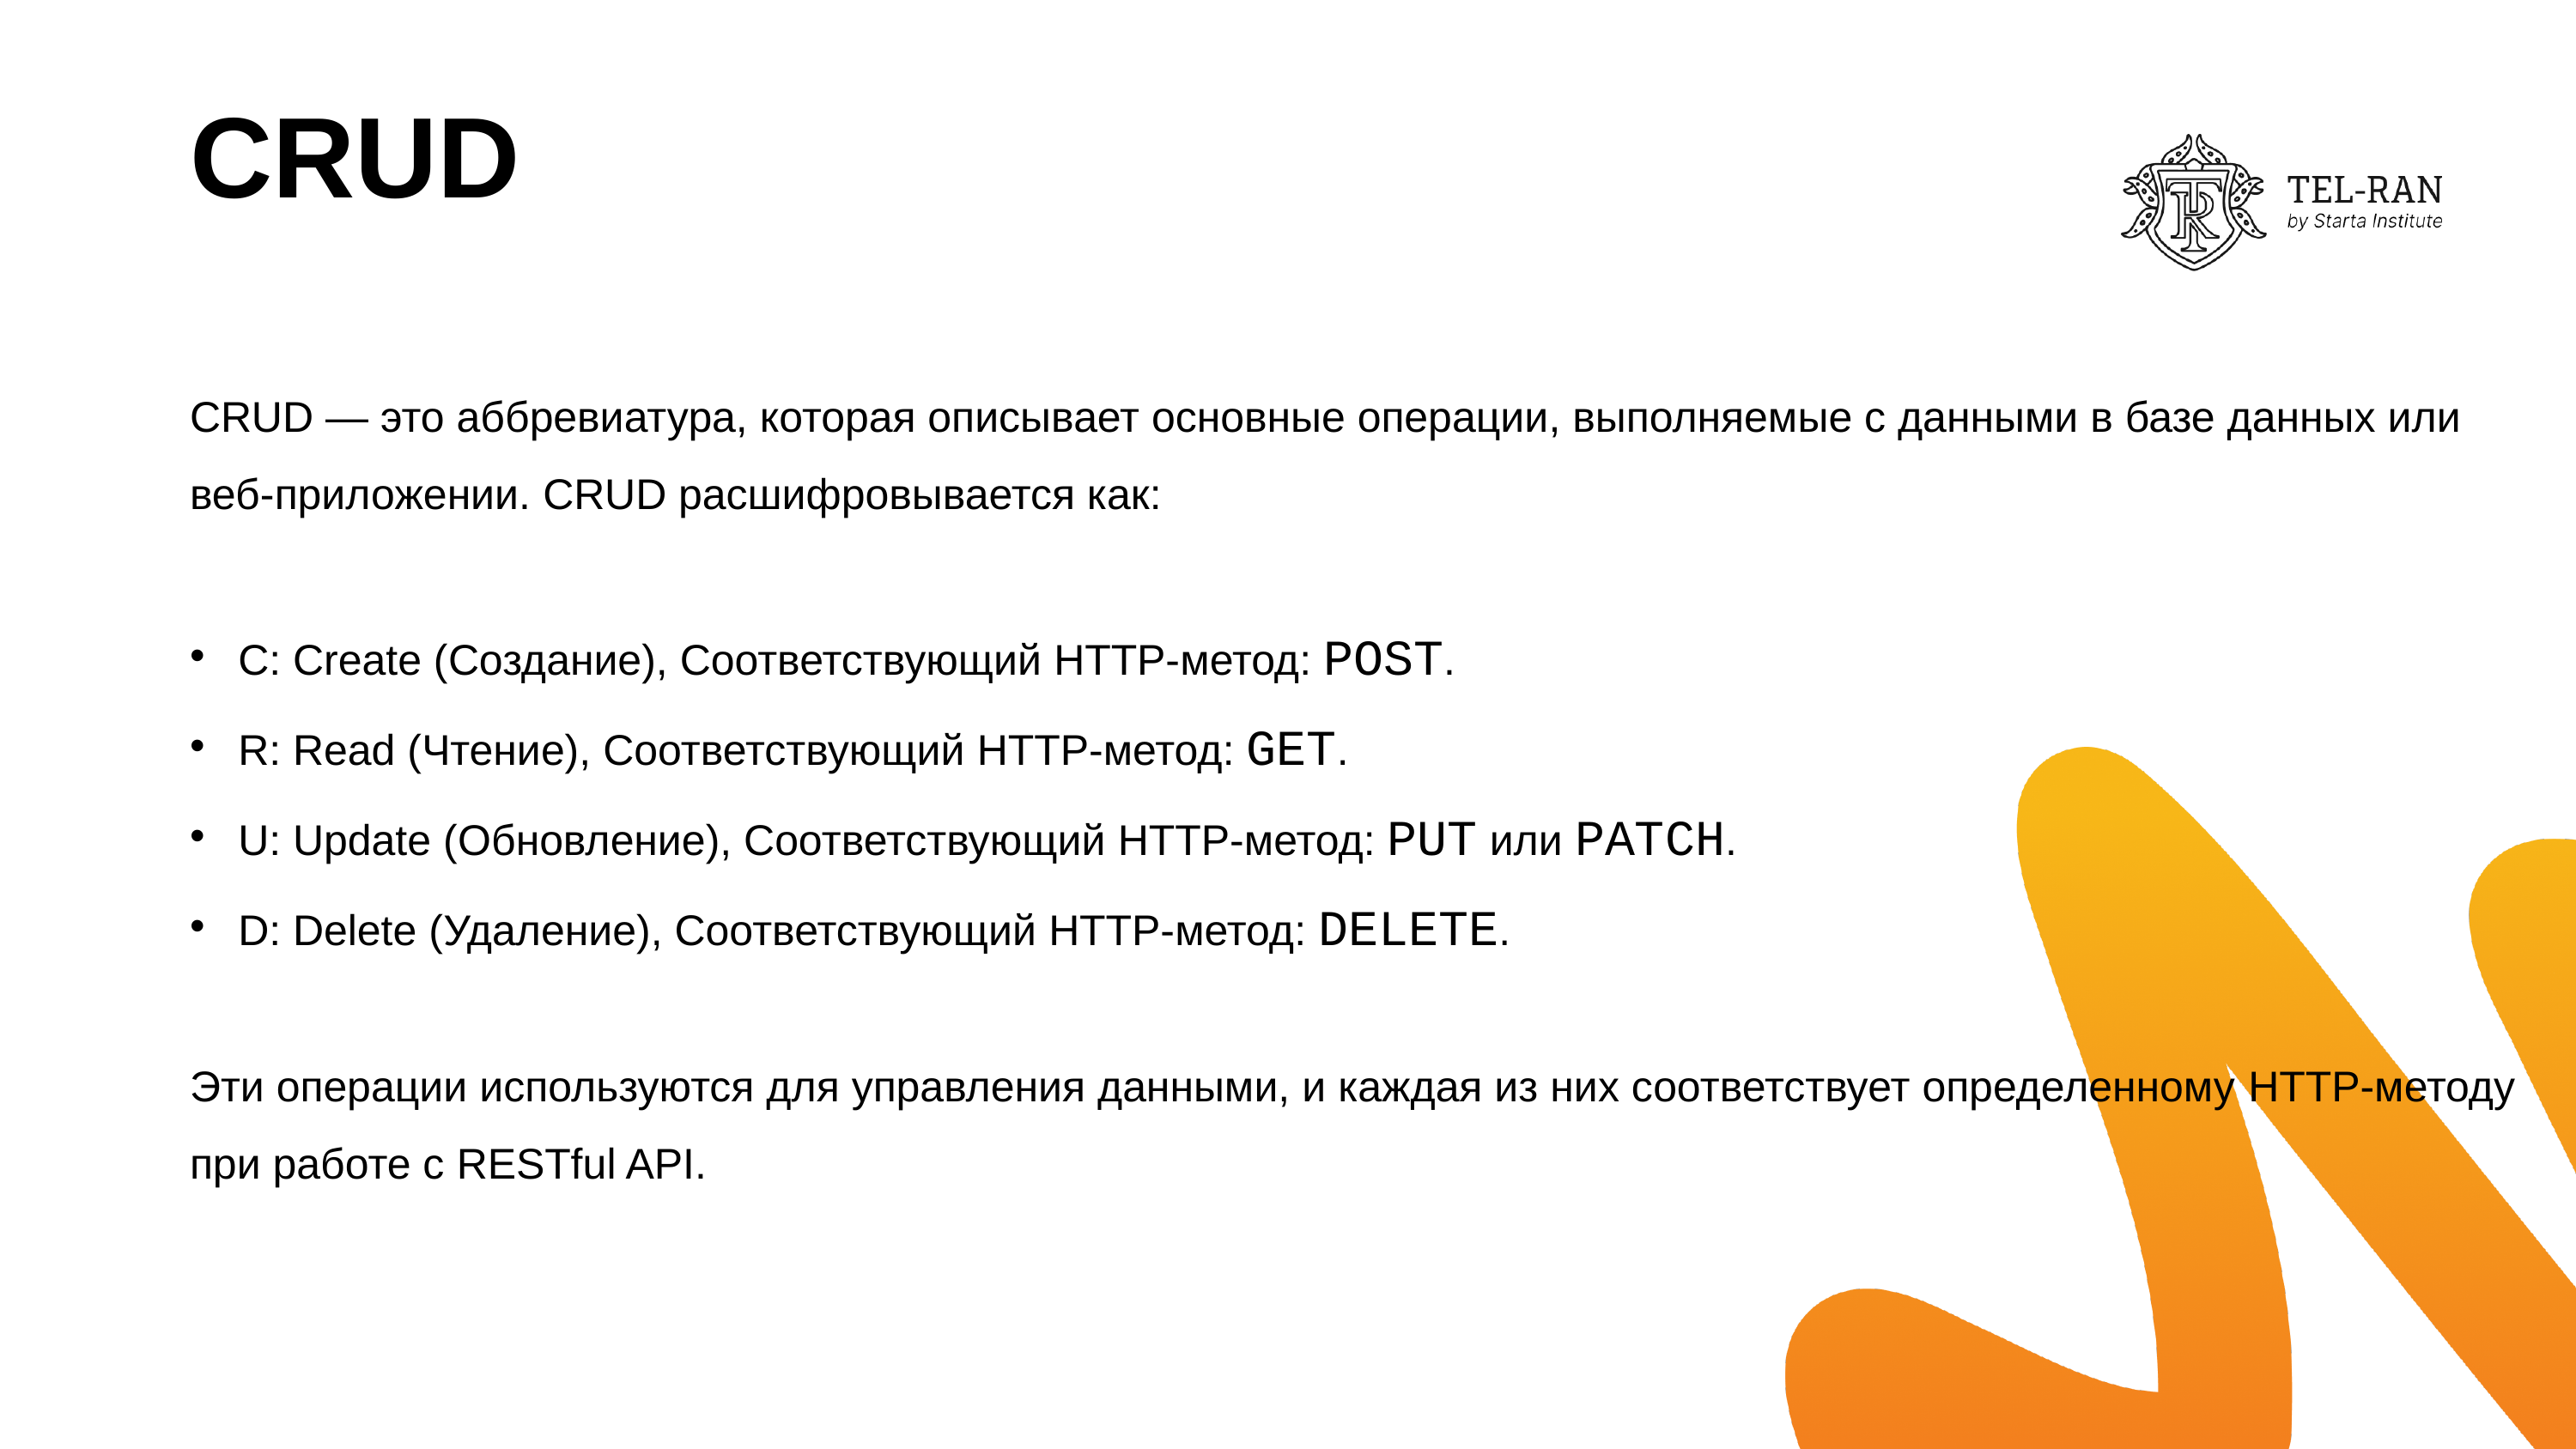

# CRUD
CRUD — это аббревиатура, которая описывает основные операции, выполняемые с данными в базе данных или веб-приложении. CRUD расшифровывается как:

C: Create (Создание), Соответствующий HTTP-метод: POST.
R: Read (Чтение), Соответствующий HTTP-метод: GET.
U: Update (Обновление), Соответствующий HTTP-метод: PUT или PATCH.
D: Delete (Удаление), Соответствующий HTTP-метод: DELETE.

Эти операции используются для управления данными, и каждая из них соответствует определенному HTTP-методу при работе с RESTful API.